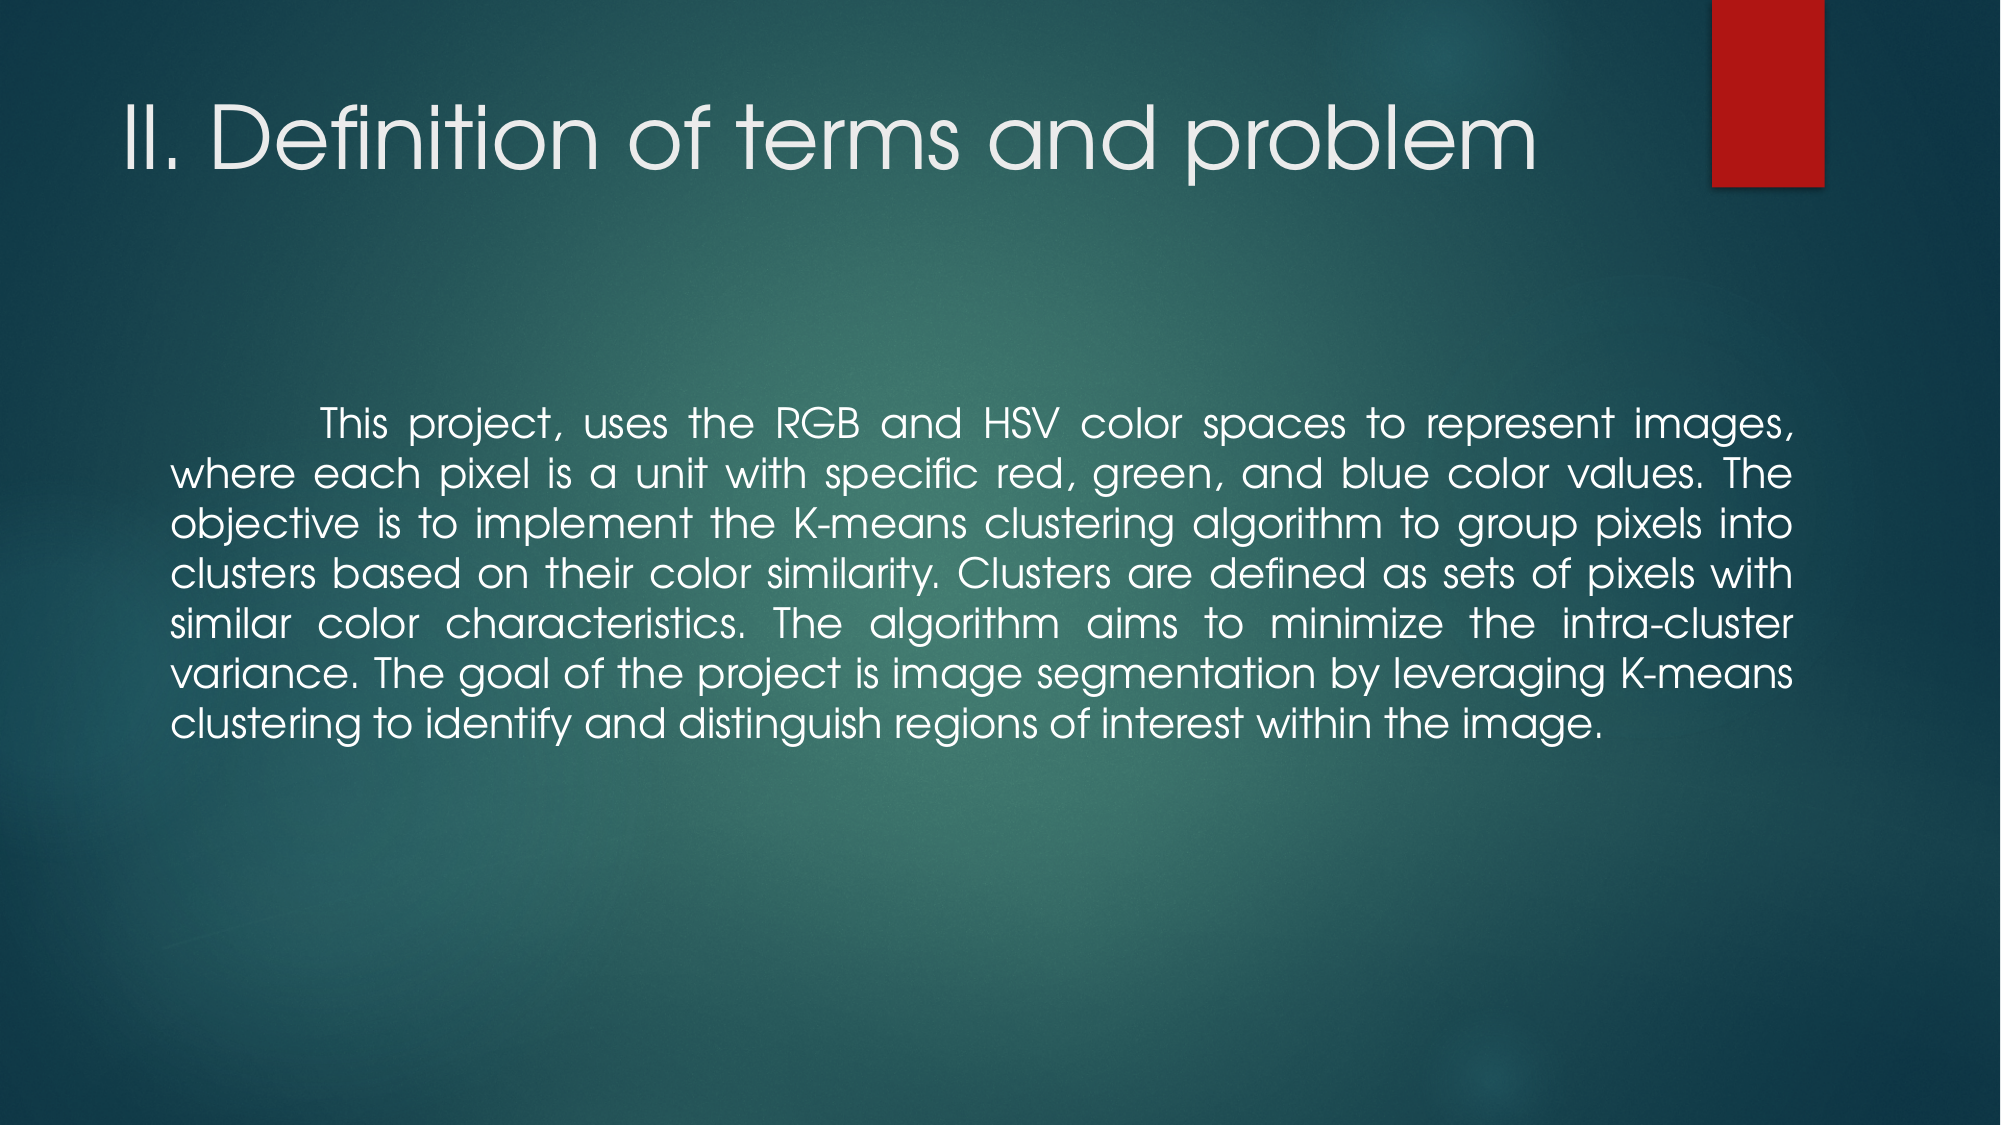

# II. Definition of terms and problem

	This project, uses the RGB and HSV color spaces to represent images, where each pixel is a unit with specific red, green, and blue color values. The objective is to implement the K-means clustering algorithm to group pixels into clusters based on their color similarity. Clusters are defined as sets of pixels with similar color characteristics. The algorithm aims to minimize the intra-cluster variance. The goal of the project is image segmentation by leveraging K-means clustering to identify and distinguish regions of interest within the image.